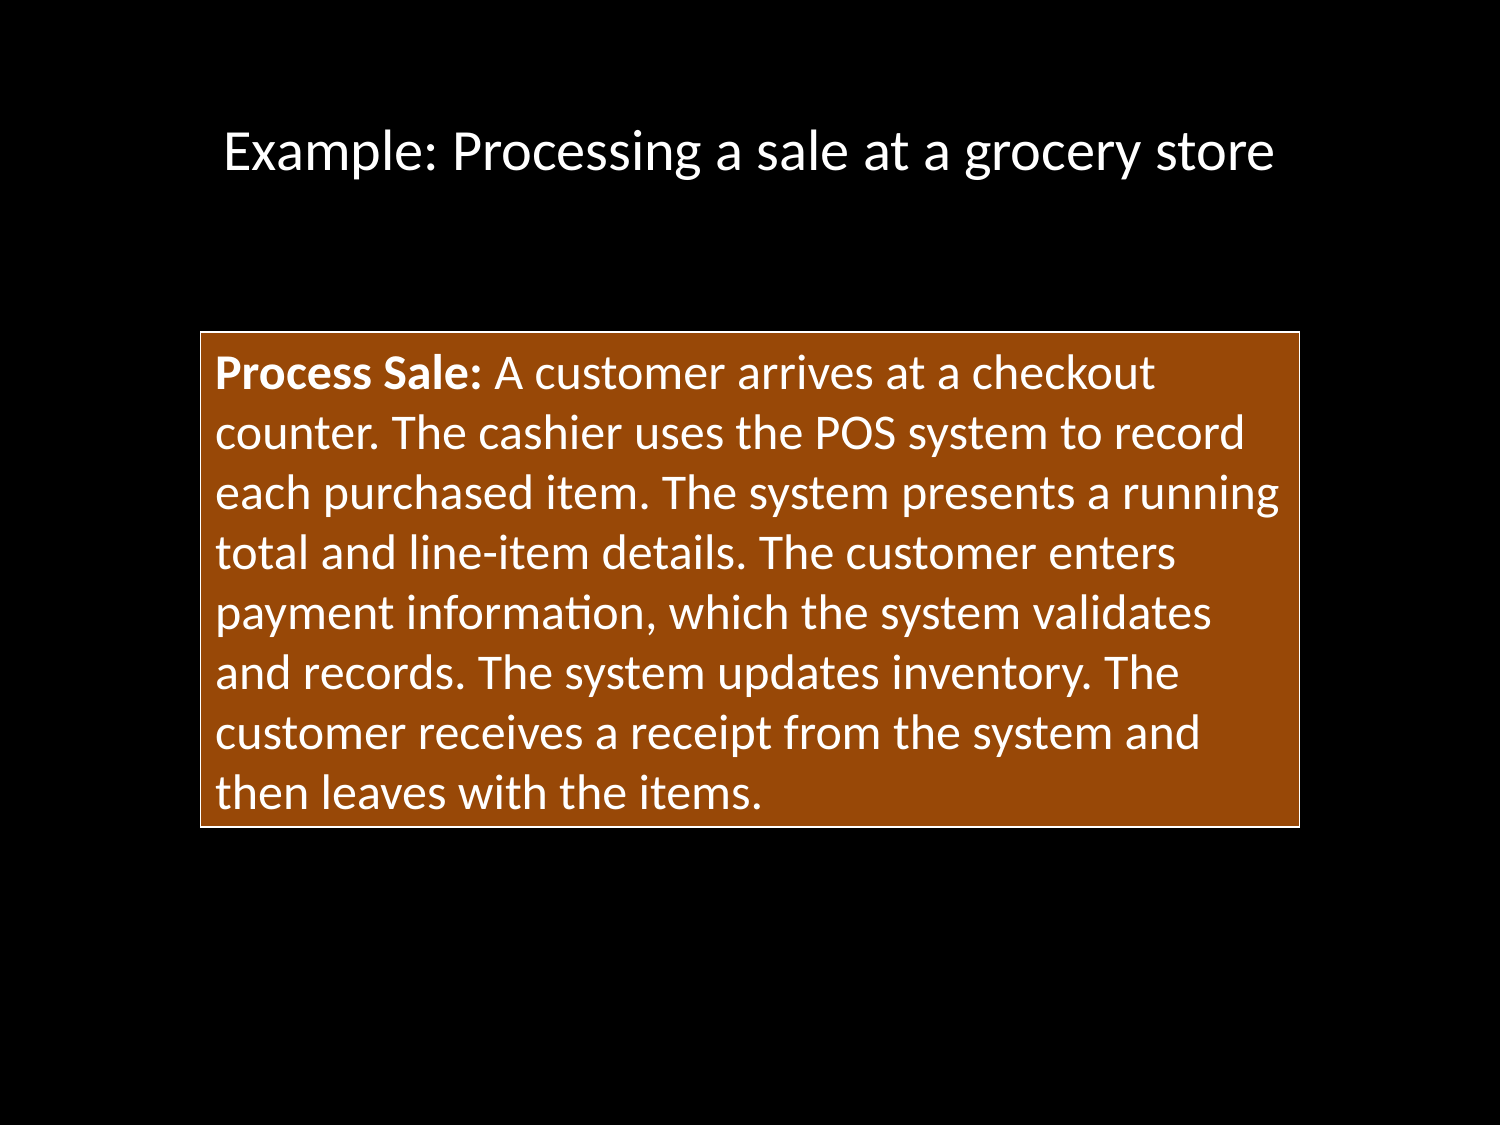

Example: Processing a sale at a grocery store
Process Sale: A customer arrives at a checkout counter. The cashier uses the POS system to record each purchased item. The system presents a running total and line-item details. The customer enters payment information, which the system validates and records. The system updates inventory. The customer receives a receipt from the system and then leaves with the items.